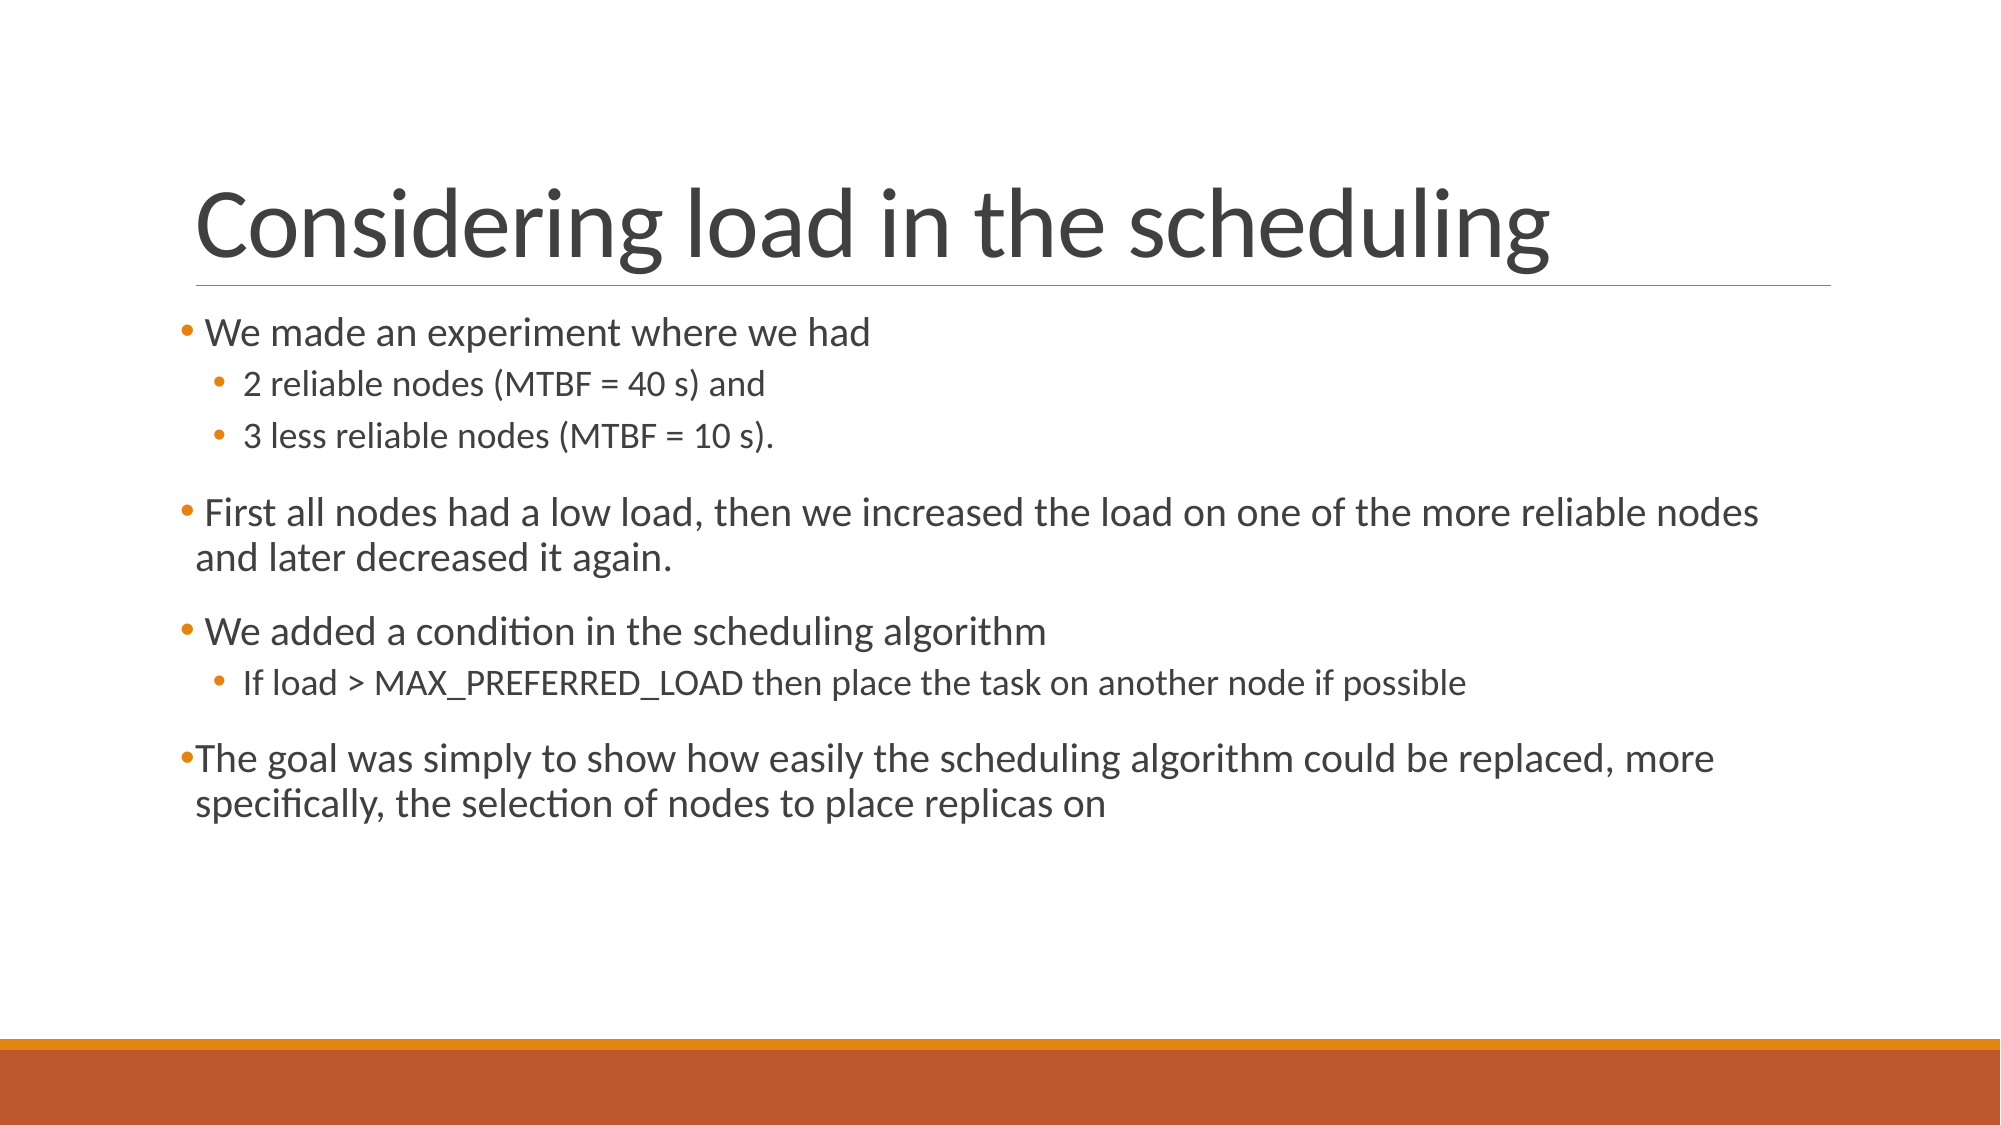

# Considering load in the scheduling
 We made an experiment where we had
2 reliable nodes (MTBF = 40 s) and
3 less reliable nodes (MTBF = 10 s).
 First all nodes had a low load, then we increased the load on one of the more reliable nodes and later decreased it again.
 We added a condition in the scheduling algorithm
If load > MAX_PREFERRED_LOAD then place the task on another node if possible
The goal was simply to show how easily the scheduling algorithm could be replaced, more specifically, the selection of nodes to place replicas on